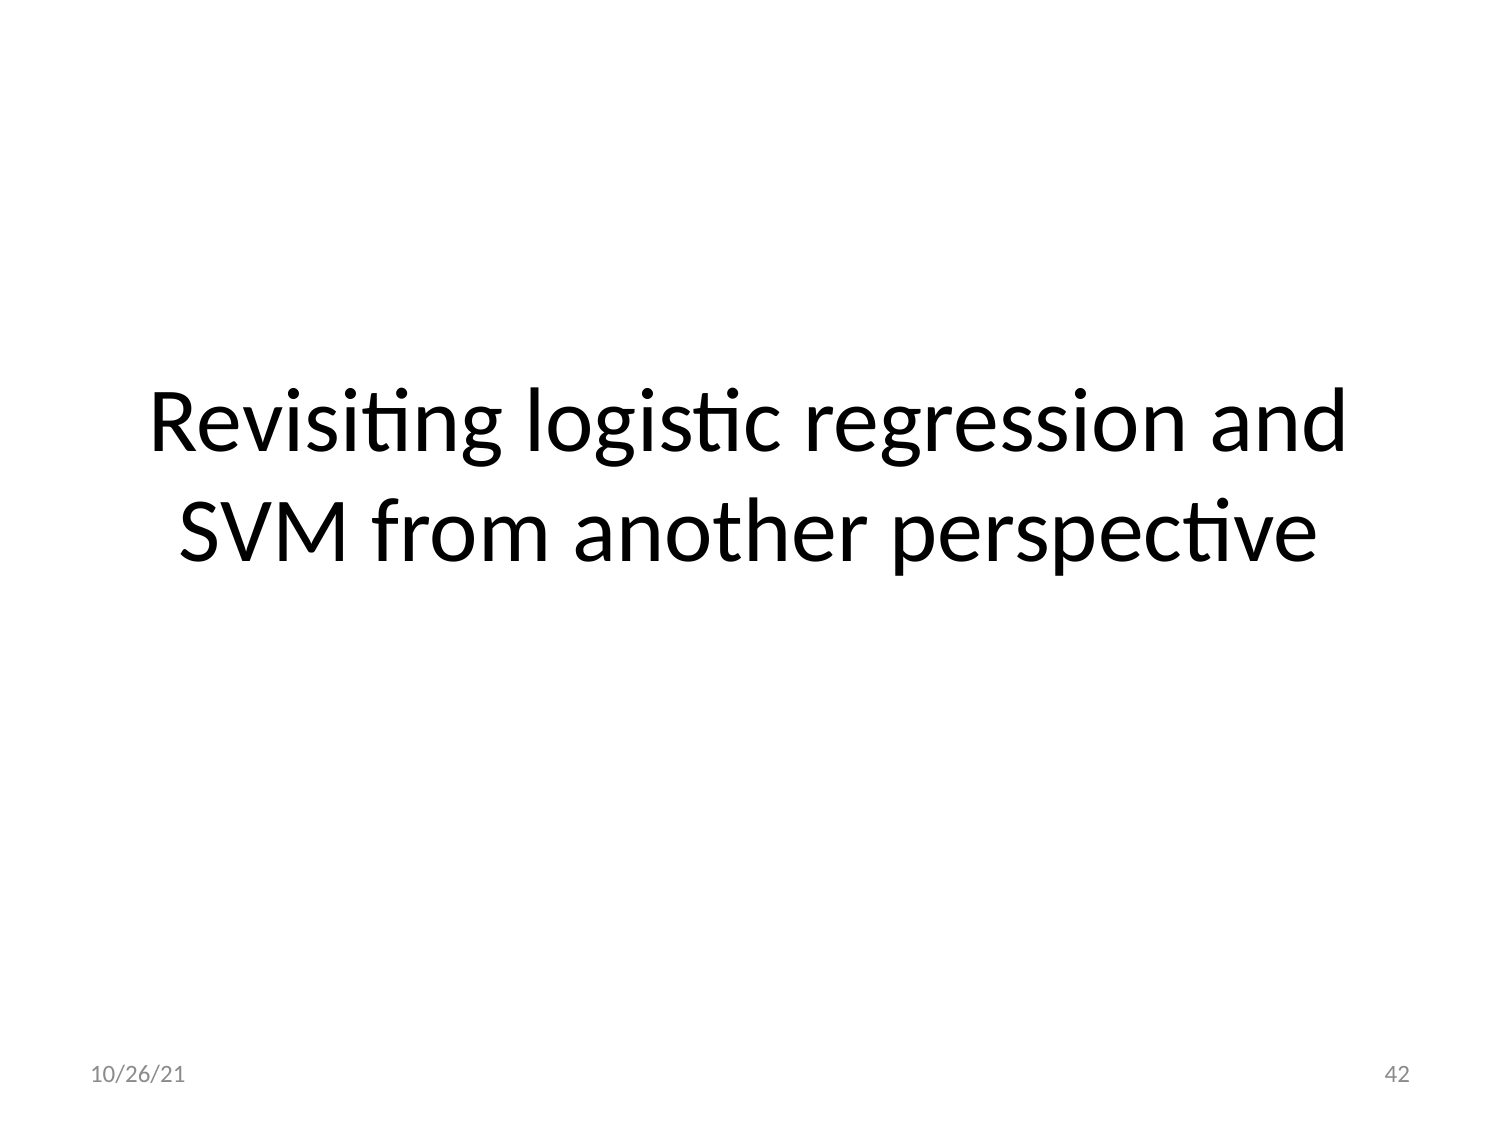

# Revisiting logistic regression and SVM from another perspective

10/26/21
42